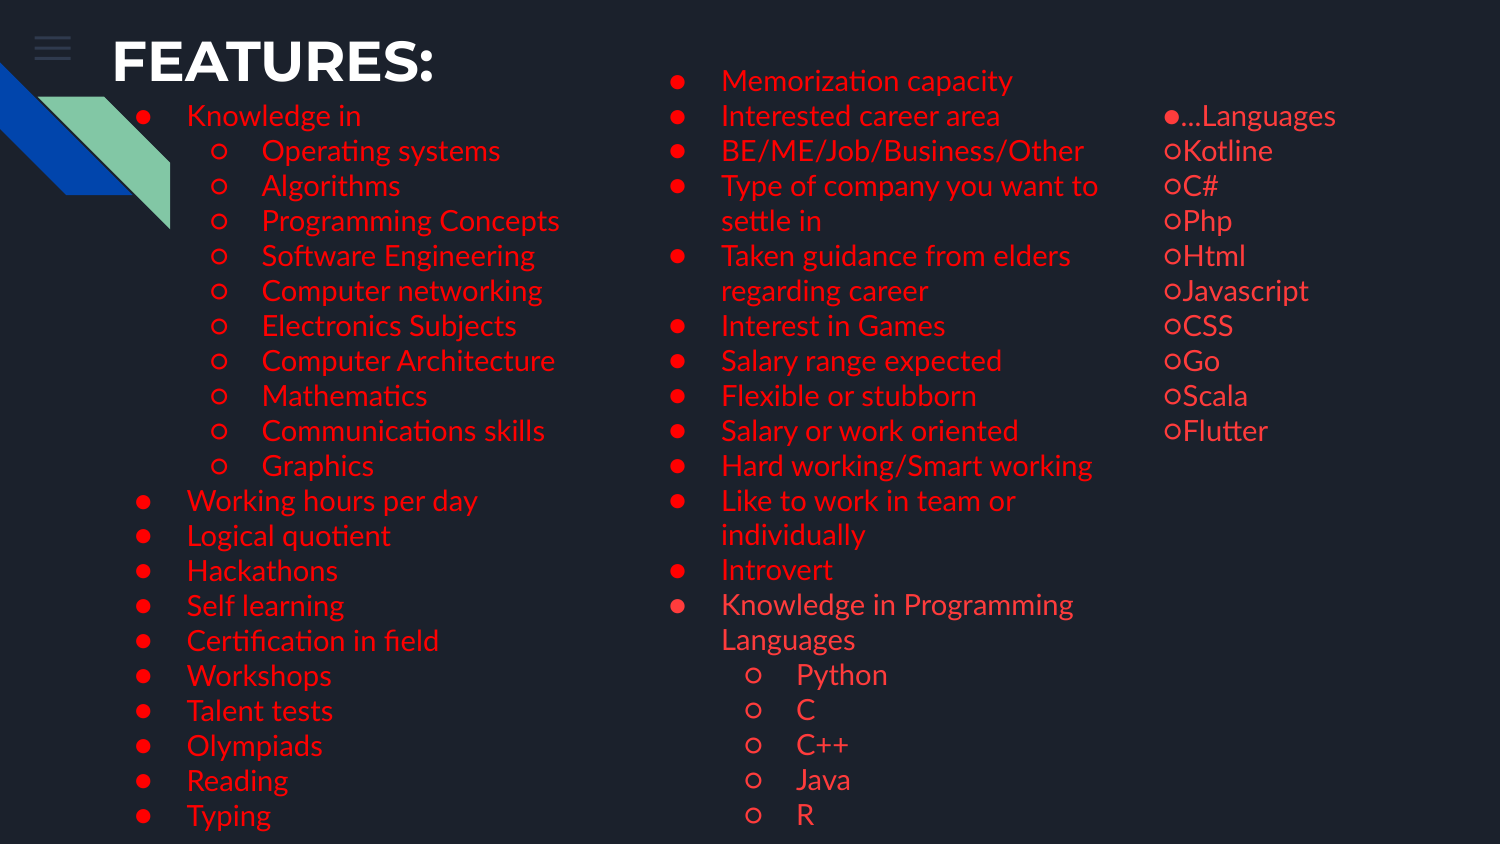

FEATURES:
Memorization capacity
Interested career area
BE/ME/Job/Business/Other
Type of company you want to settle in
Taken guidance from elders regarding career
Interest in Games
Salary range expected
Flexible or stubborn
Salary or work oriented
Hard working/Smart working
Like to work in team or individually
Introvert
Knowledge in Programming Languages
Python
C
C++
Java
R
Knowledge in
Operating systems
Algorithms
Programming Concepts
Software Engineering
Computer networking
Electronics Subjects
Computer Architecture
Mathematics
Communications skills
Graphics
Working hours per day
Logical quotient
Hackathons
Self learning
Certification in field
Workshops
Talent tests
Olympiads
Reading
Typing
...Languages
Kotline
C#
Php
Html
Javascript
CSS
Go
Scala
Flutter